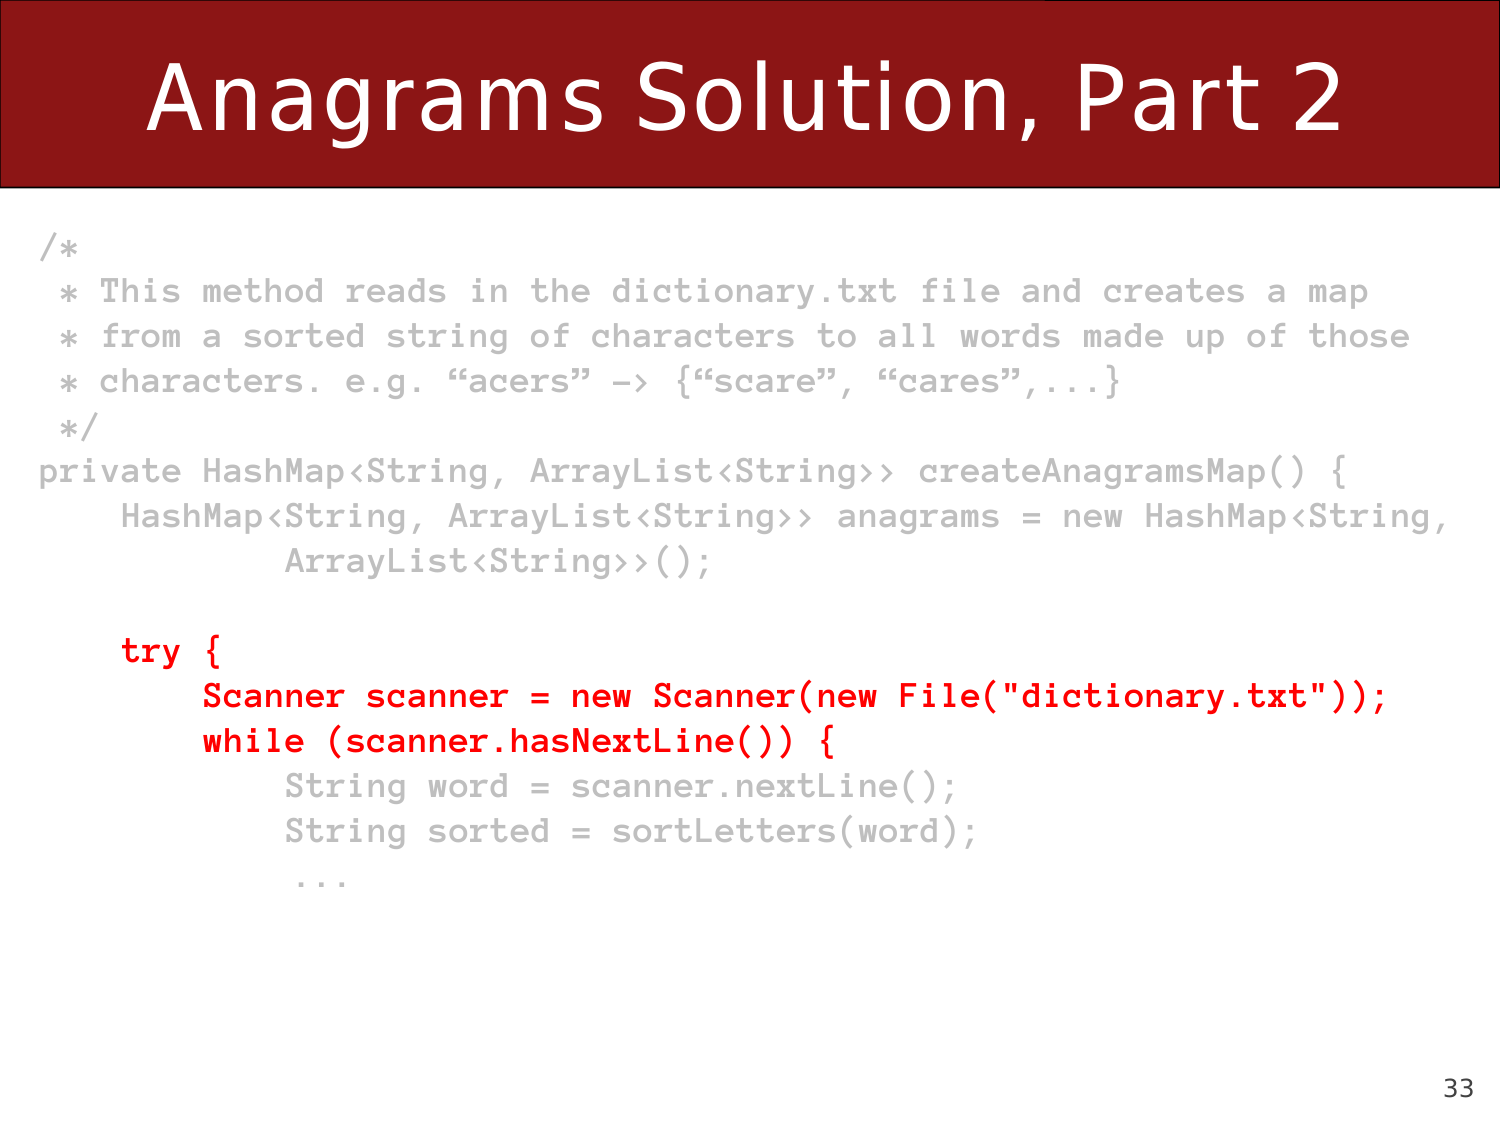

# Anagrams Solution, Part 2
/*
 * This method reads in the dictionary.txt file and creates a map
 * from a sorted string of characters to all words made up of those
 * characters. e.g. “acers” -> {“scare”, “cares”,...}
 */
private HashMap<String, ArrayList<String>> createAnagramsMap() {
    HashMap<String, ArrayList<String>> anagrams = new HashMap<String,
            ArrayList<String>>();

    try {
        Scanner scanner = new Scanner(new File("dictionary.txt"));
        while (scanner.hasNextLine()) {
            String word = scanner.nextLine();
            String sorted = sortLetters(word);
	     ...